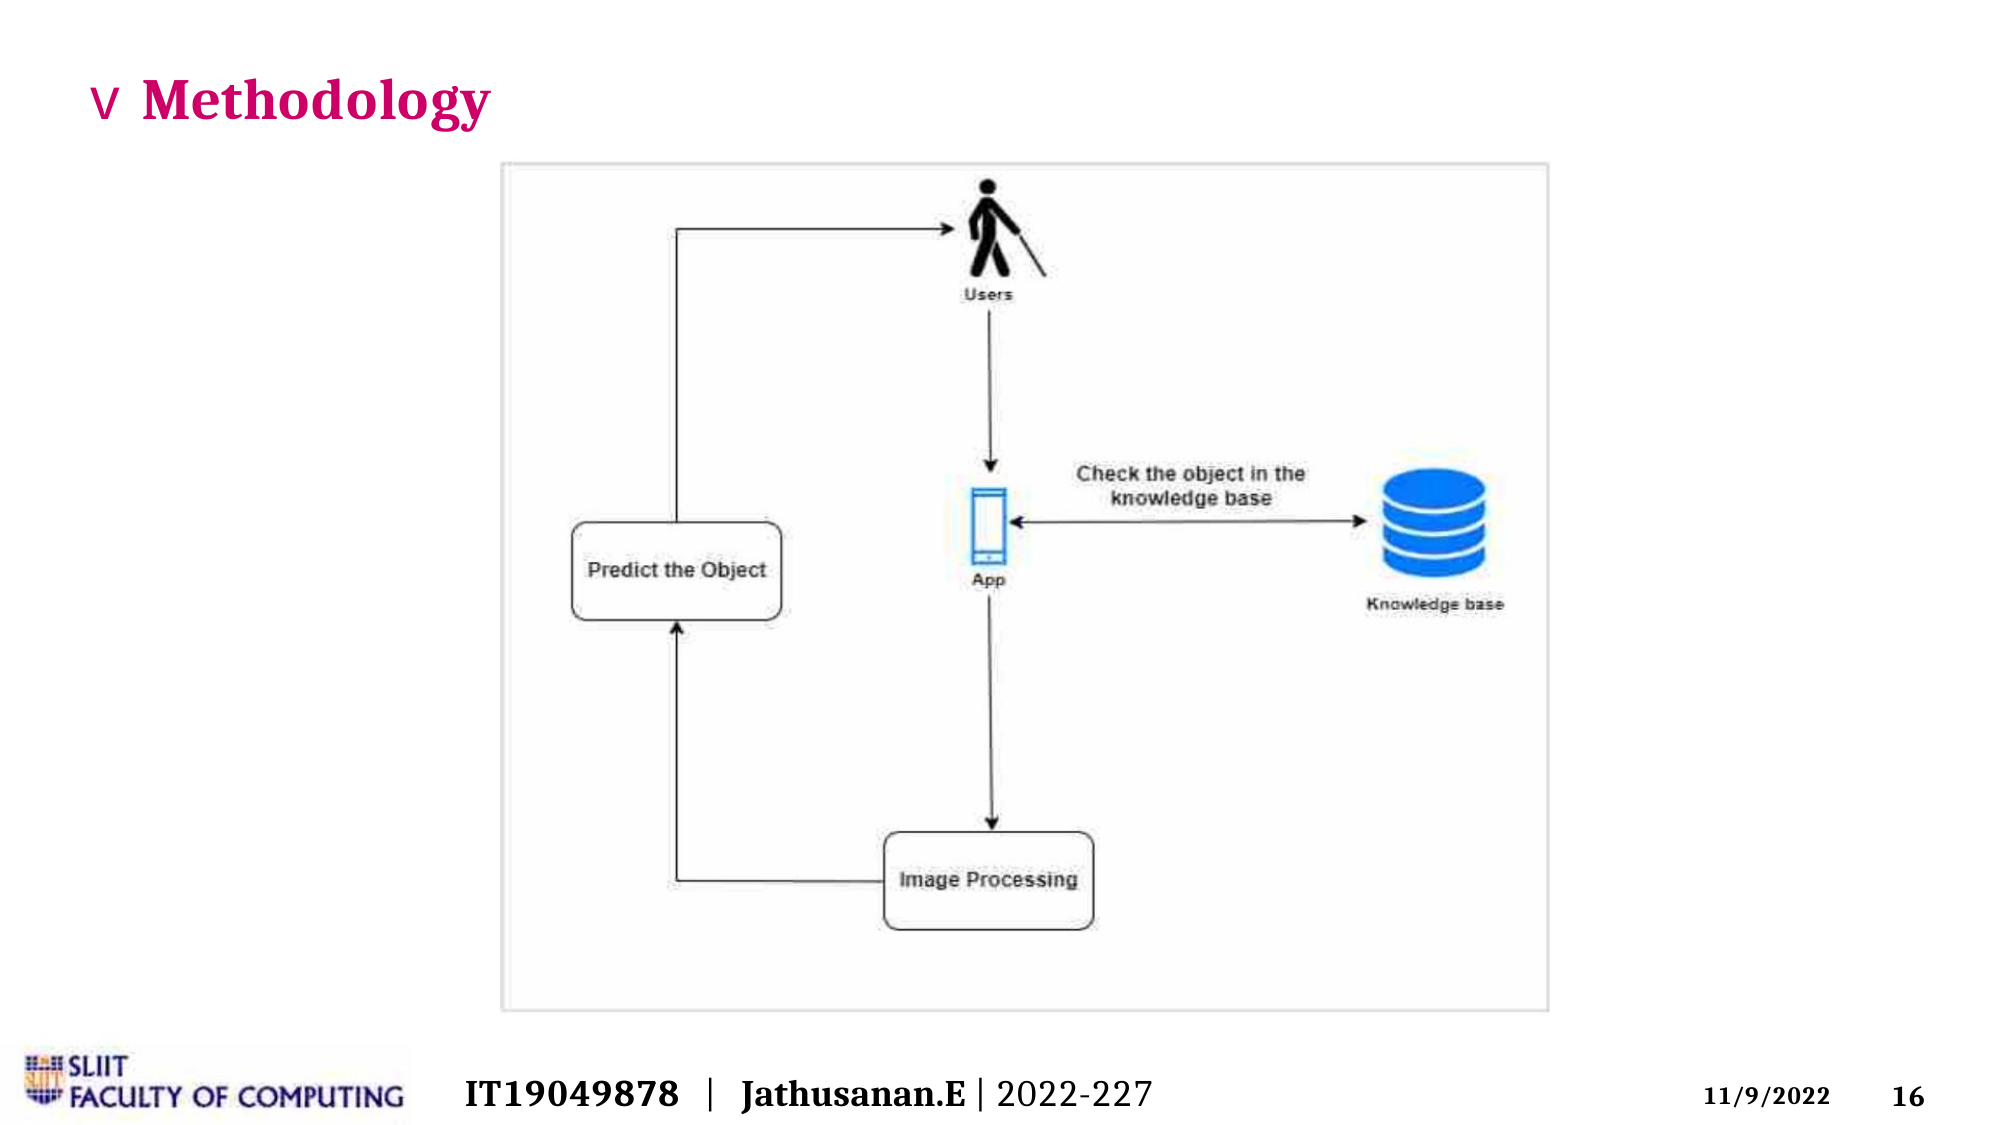

v Methodology
IT19049878 | Jathusanan.E | 2022-227
16
11/9/2022